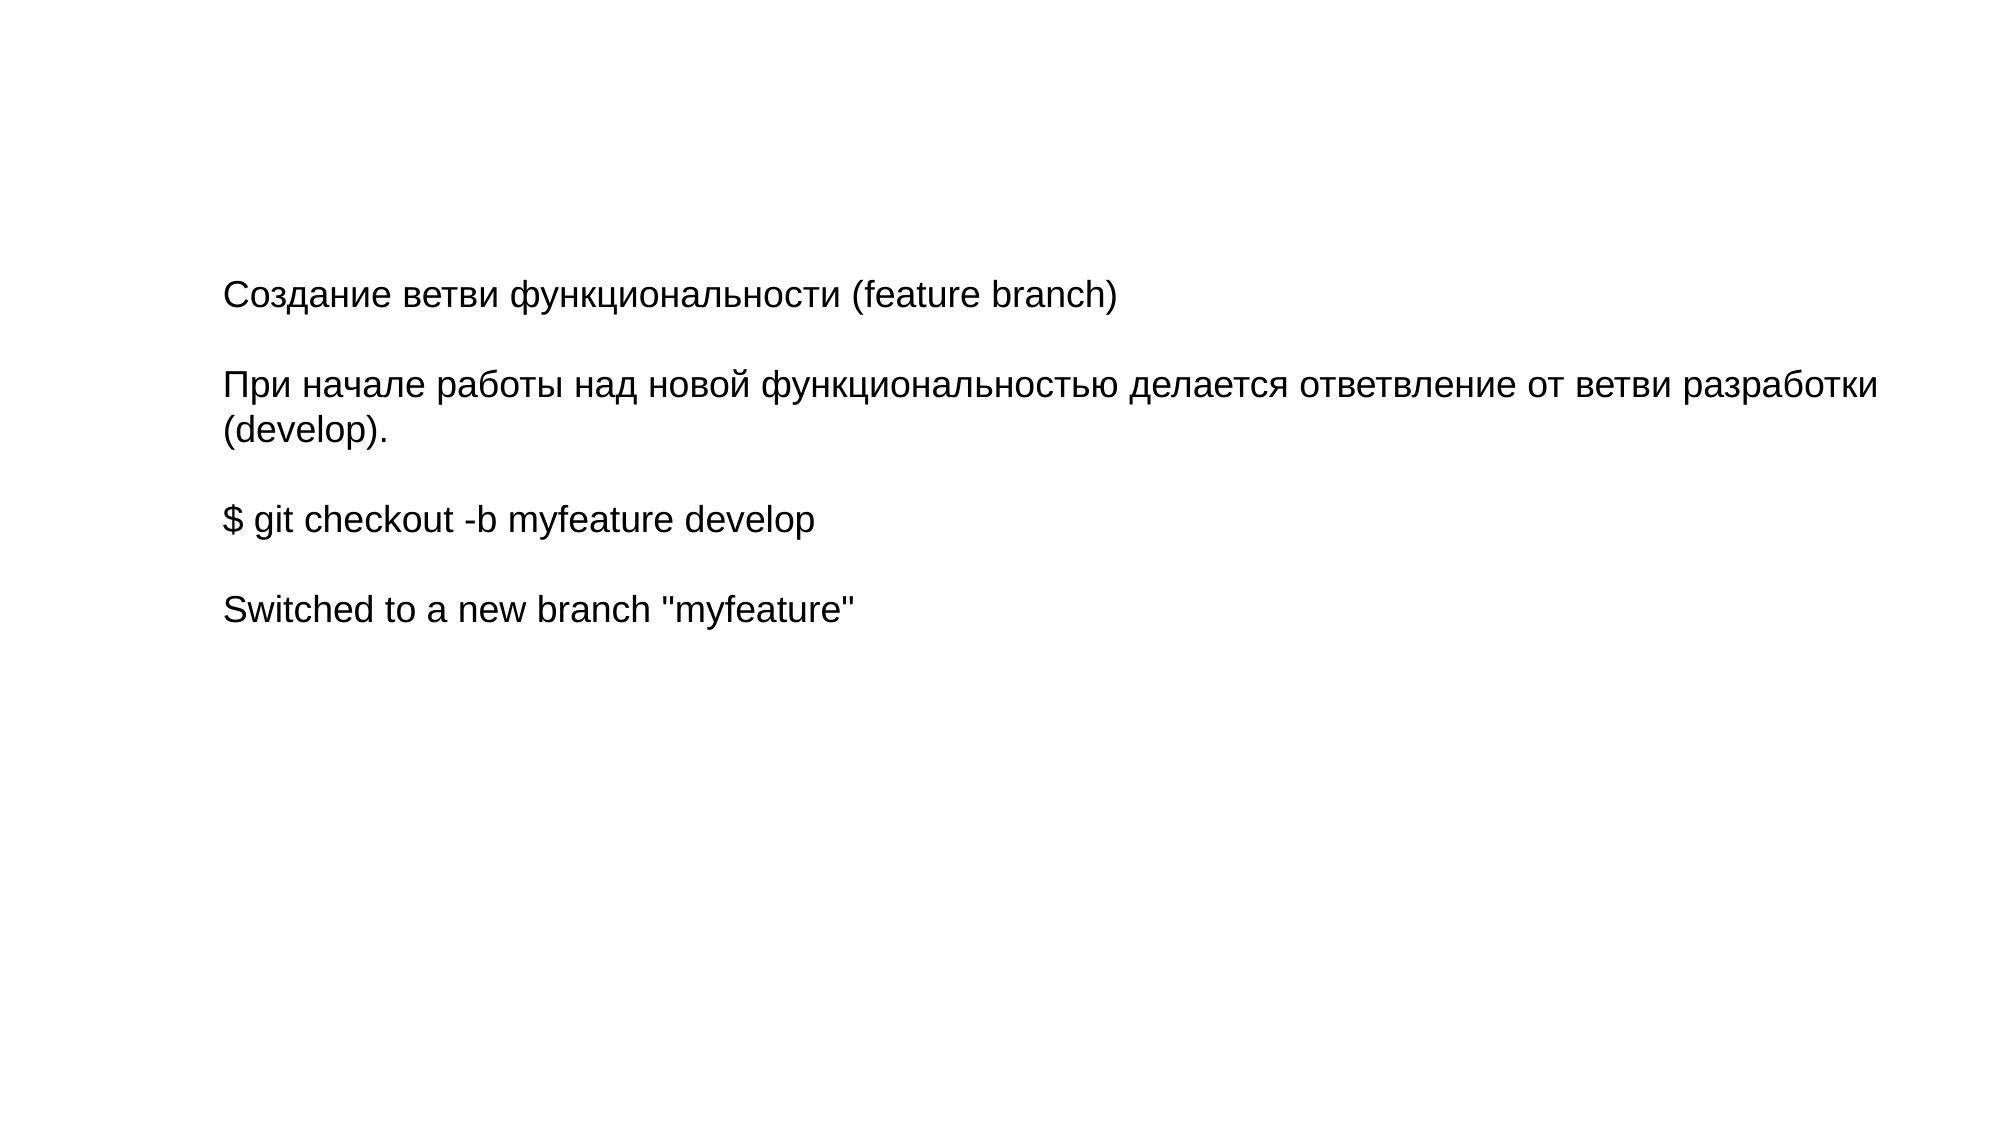

Создание ветви функциональности (feature branch)

При начале работы над новой функциональностью делается ответвление от ветви разработки (develop).

$ git checkout -b myfeature develop

Switched to a new branch "myfeature"